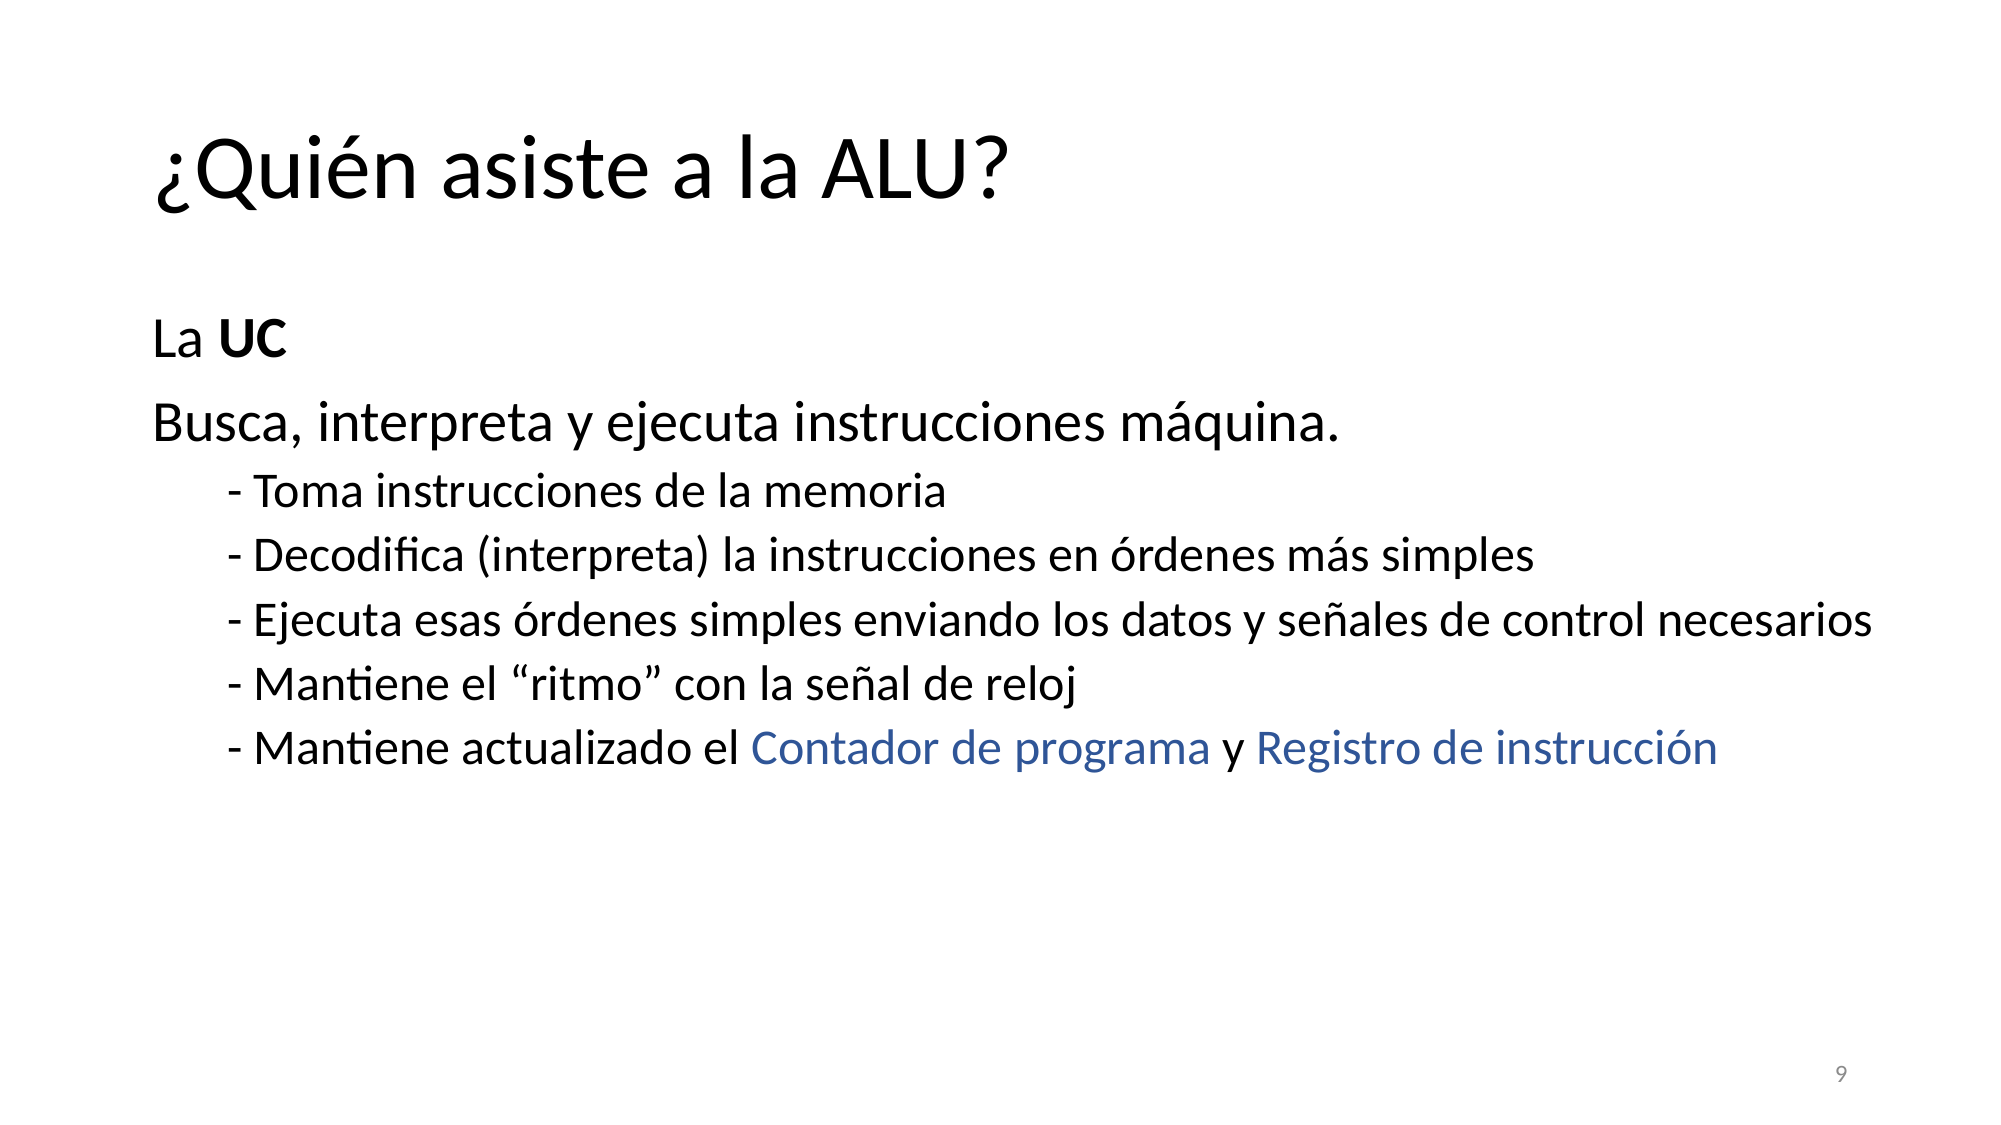

# ¿Quién asiste a la ALU?
La UC
Busca, interpreta y ejecuta instrucciones máquina.
- Toma instrucciones de la memoria
- Decodifica (interpreta) la instrucciones en órdenes más simples
- Ejecuta esas órdenes simples enviando los datos y señales de control necesarios
- Mantiene el “ritmo” con la señal de reloj
- Mantiene actualizado el Contador de programa y Registro de instrucción
9